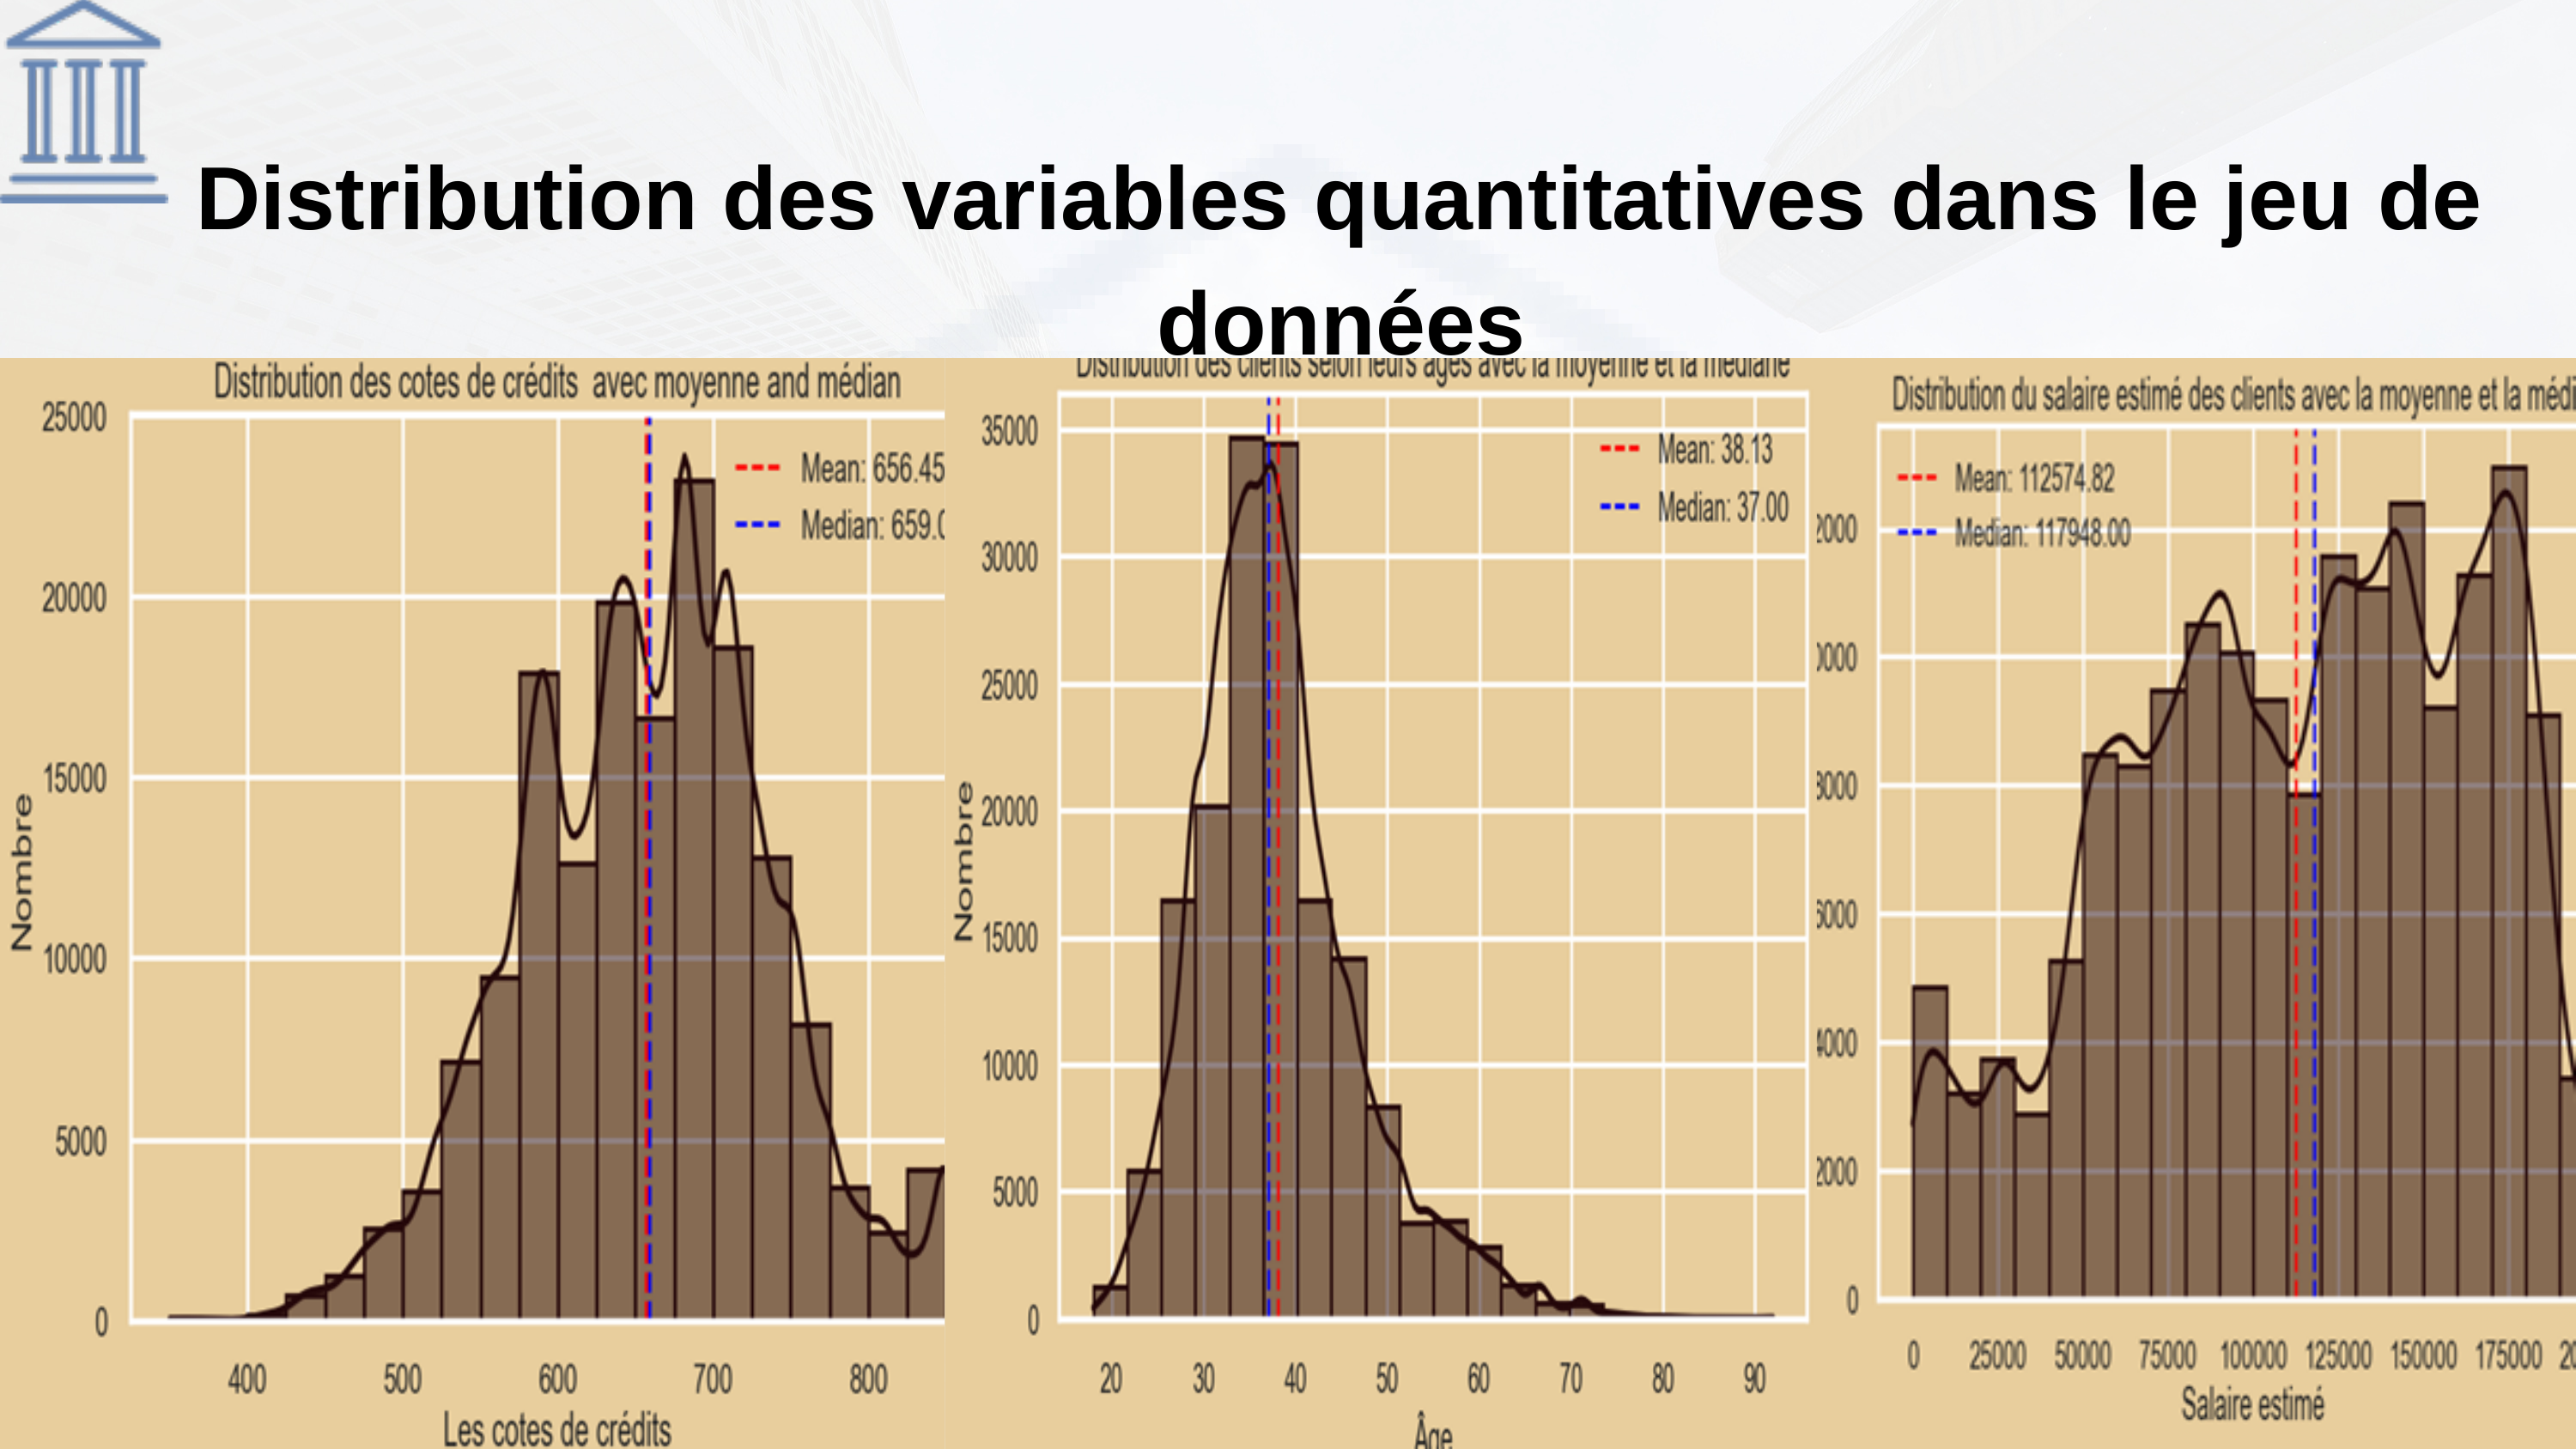

Distribution des variables quantitatives dans le jeu de données